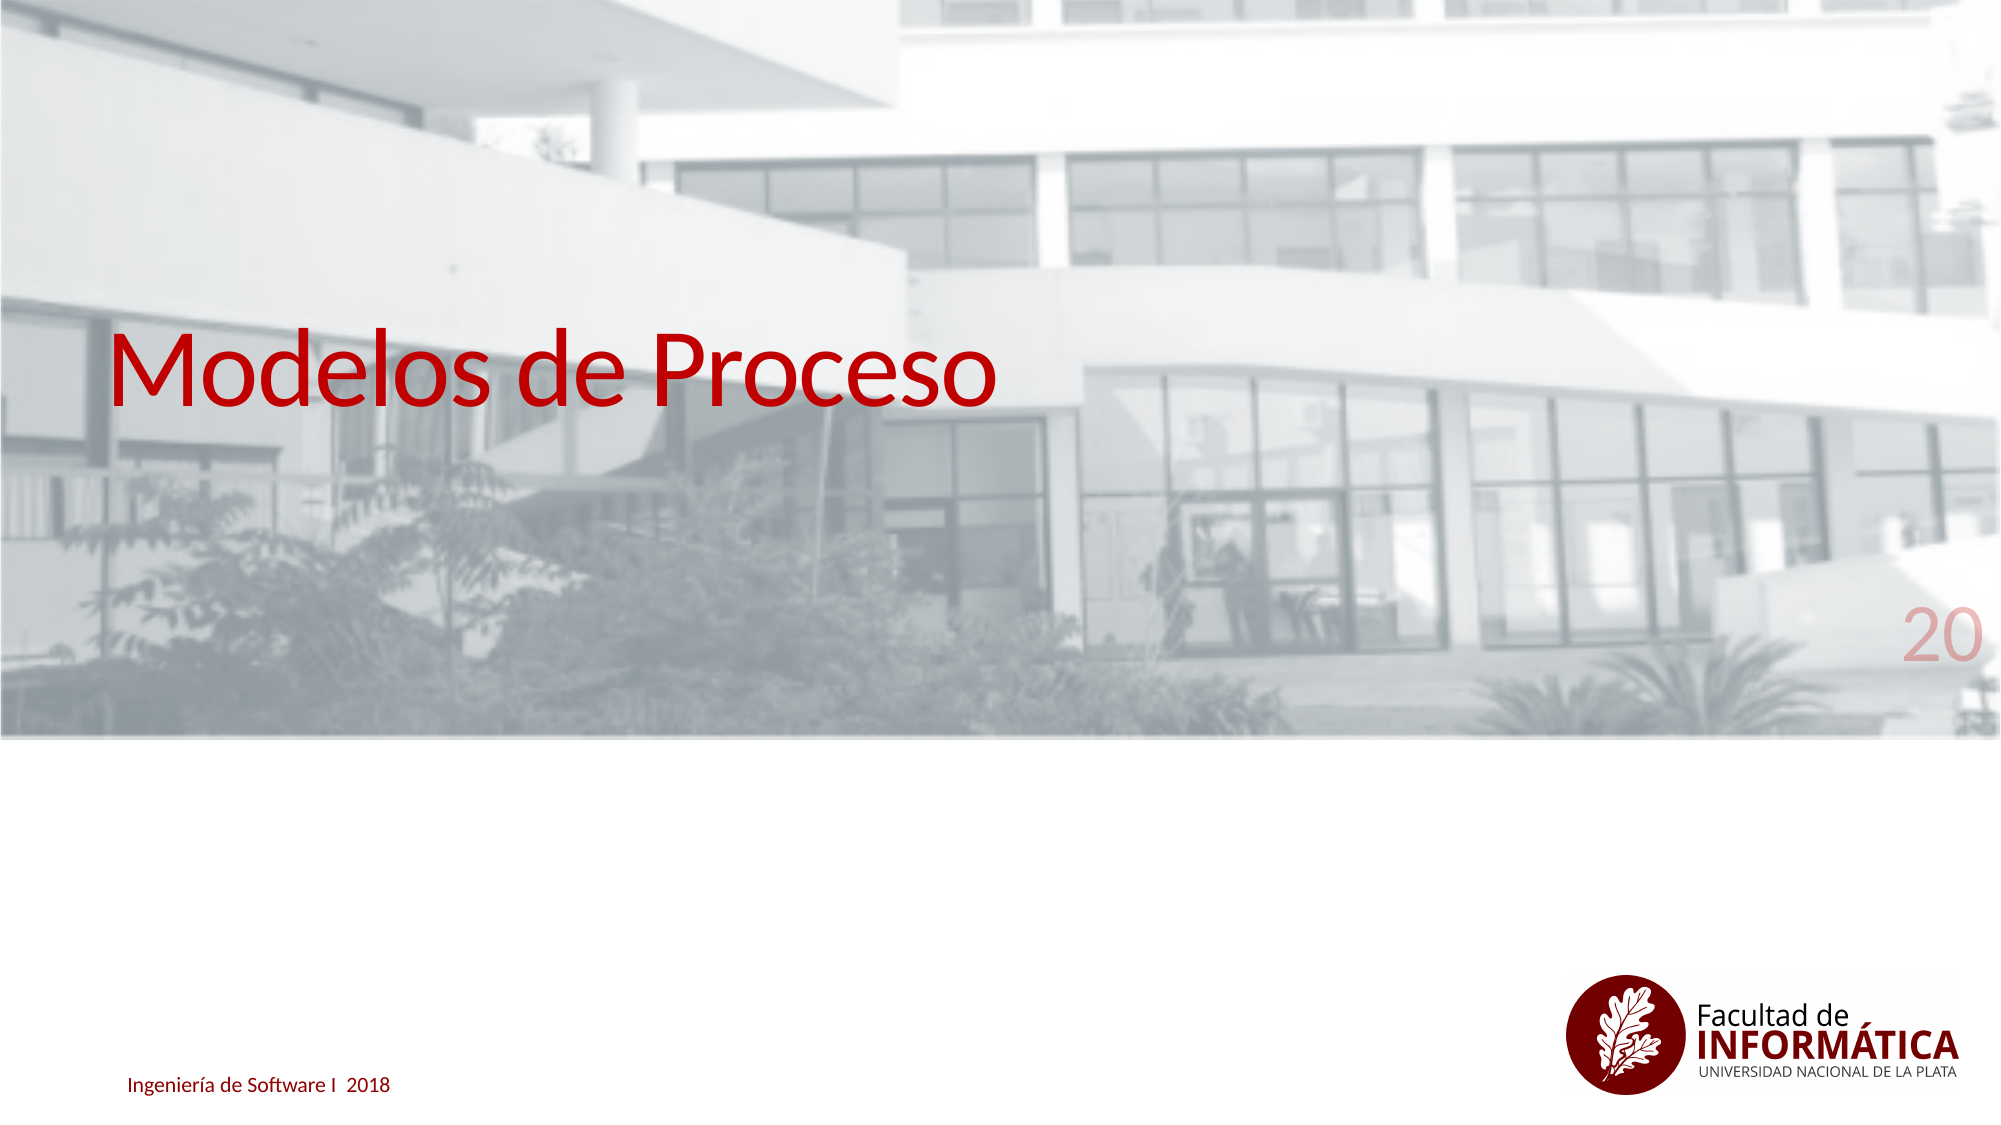

# Modelos de Proceso
20

Ingeniería de Software I  2018